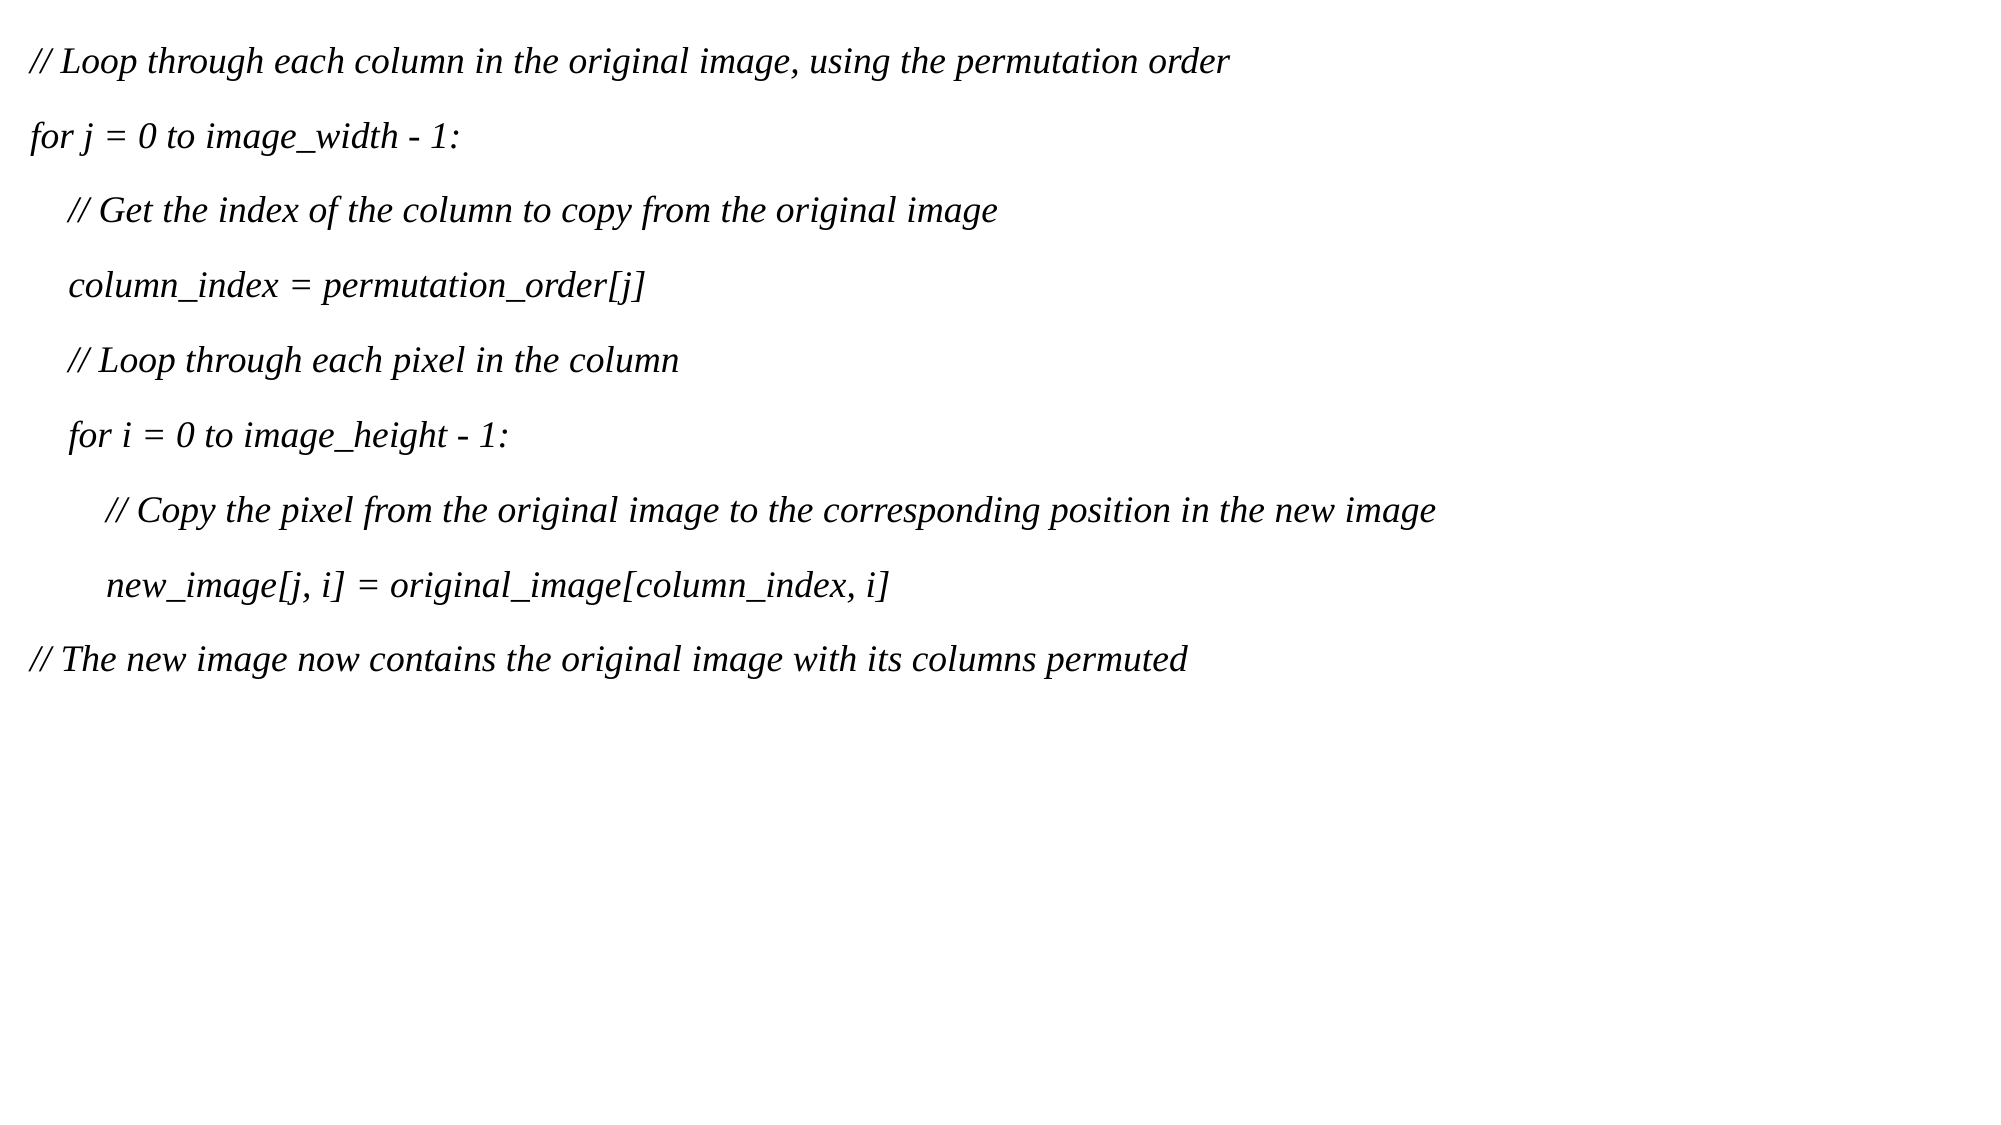

// Loop through each column in the original image, using the permutation order
for j = 0 to image_width - 1:
    // Get the index of the column to copy from the original image
    column_index = permutation_order[j]
    // Loop through each pixel in the column
    for i = 0 to image_height - 1:
        // Copy the pixel from the original image to the corresponding position in the new image
        new_image[j, i] = original_image[column_index, i]
// The new image now contains the original image with its columns permuted